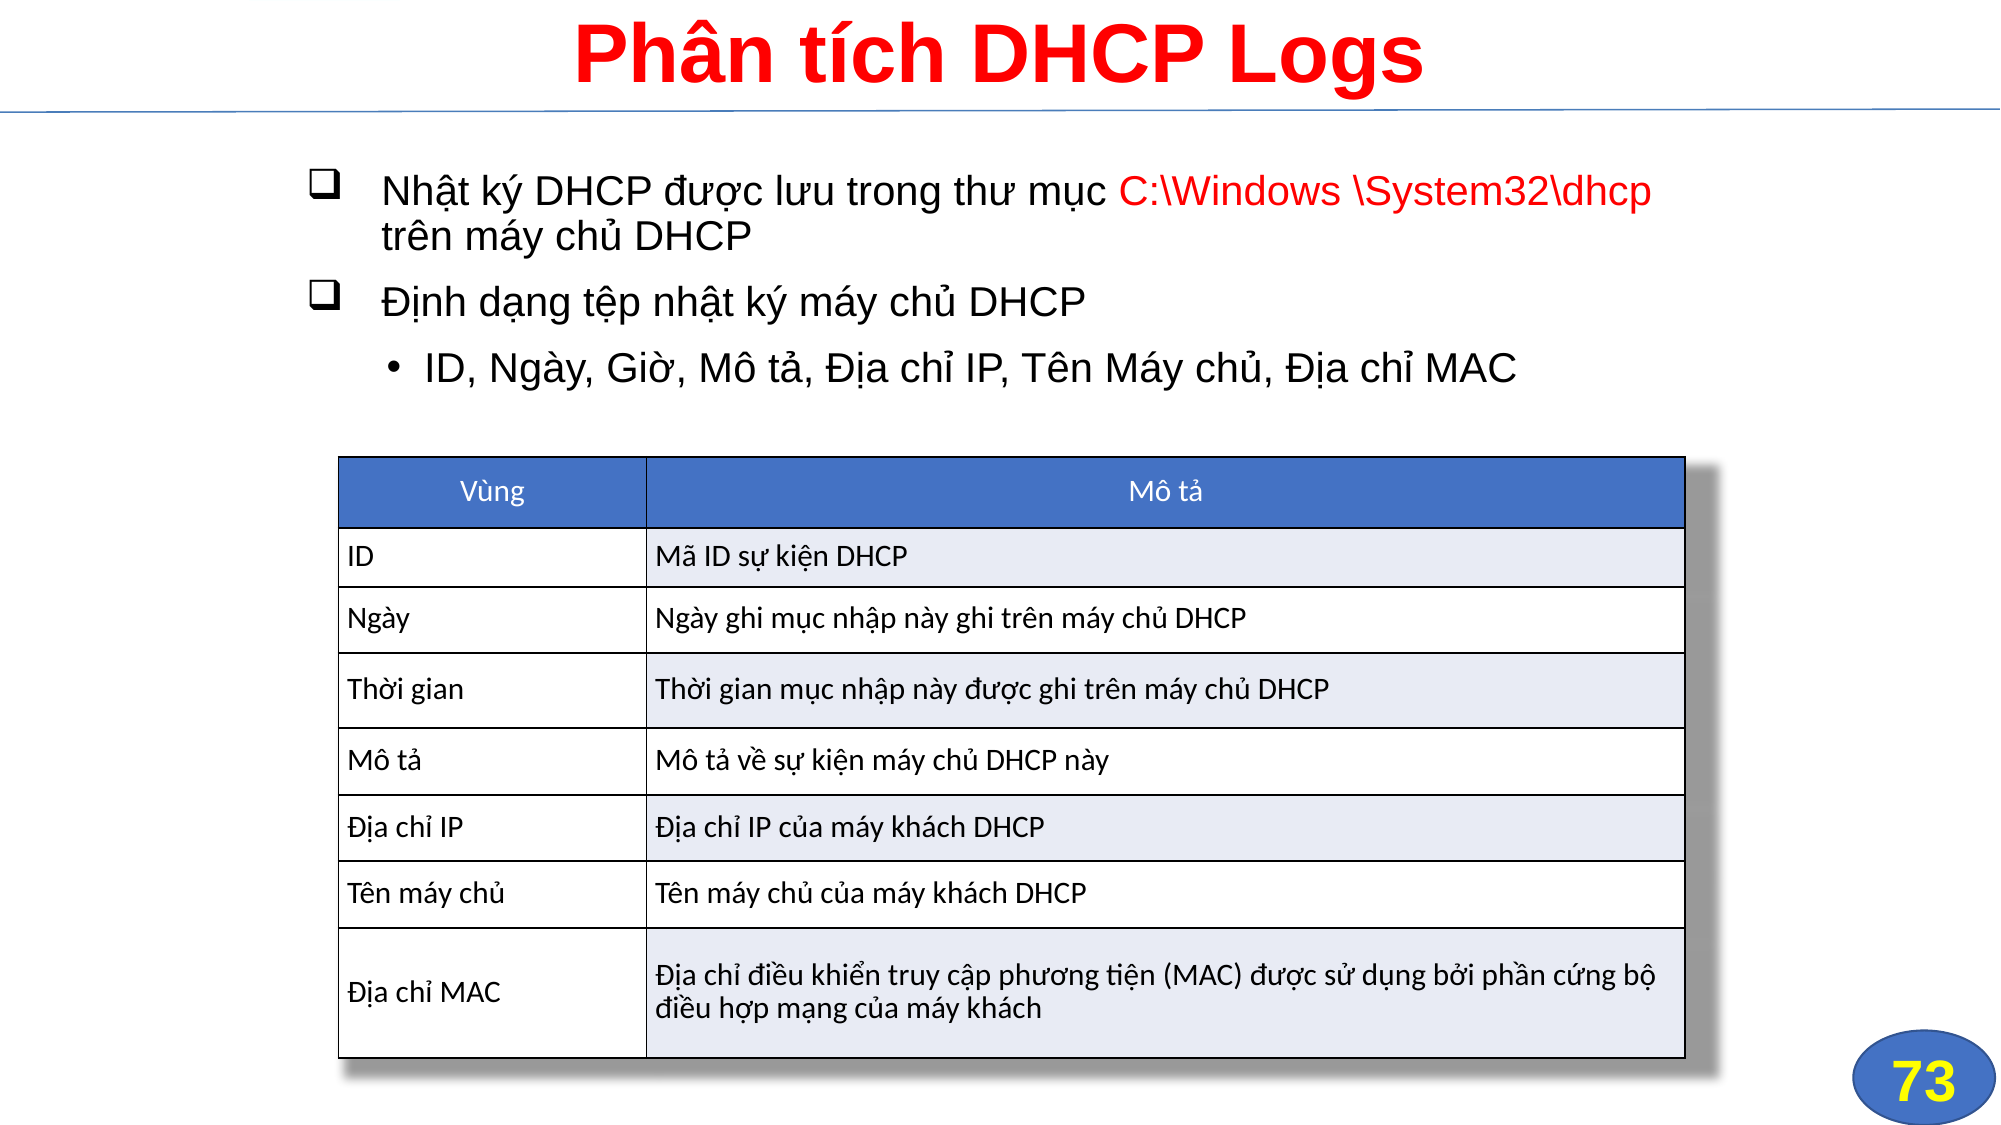

# Phân tích DHCP Logs
Nhật ký DHCP được lưu trong thư mục C:\Windows \System32\dhcp trên máy chủ DHCP
Định dạng tệp nhật ký máy chủ DHCP
ID, Ngày, Giờ, Mô tả, Địa chỉ IP, Tên Máy chủ, Địa chỉ MAC
| Vùng | Mô tả |
| --- | --- |
| ID | Mã ID sự kiện DHCP |
| Ngày | Ngày ghi mục nhập này ghi trên máy chủ DHCP |
| Thời gian | Thời gian mục nhập này được ghi trên máy chủ DHCP |
| Mô tả | Mô tả về sự kiện máy chủ DHCP này |
| Địa chỉ IP | Địa chỉ IP của máy khách DHCP |
| Tên máy chủ | Tên máy chủ của máy khách DHCP |
| Địa chỉ MAC | Địa chỉ điều khiển truy cập phương tiện (MAC) được sử dụng bởi phần cứng bộ điều hợp mạng của máy khách |
73